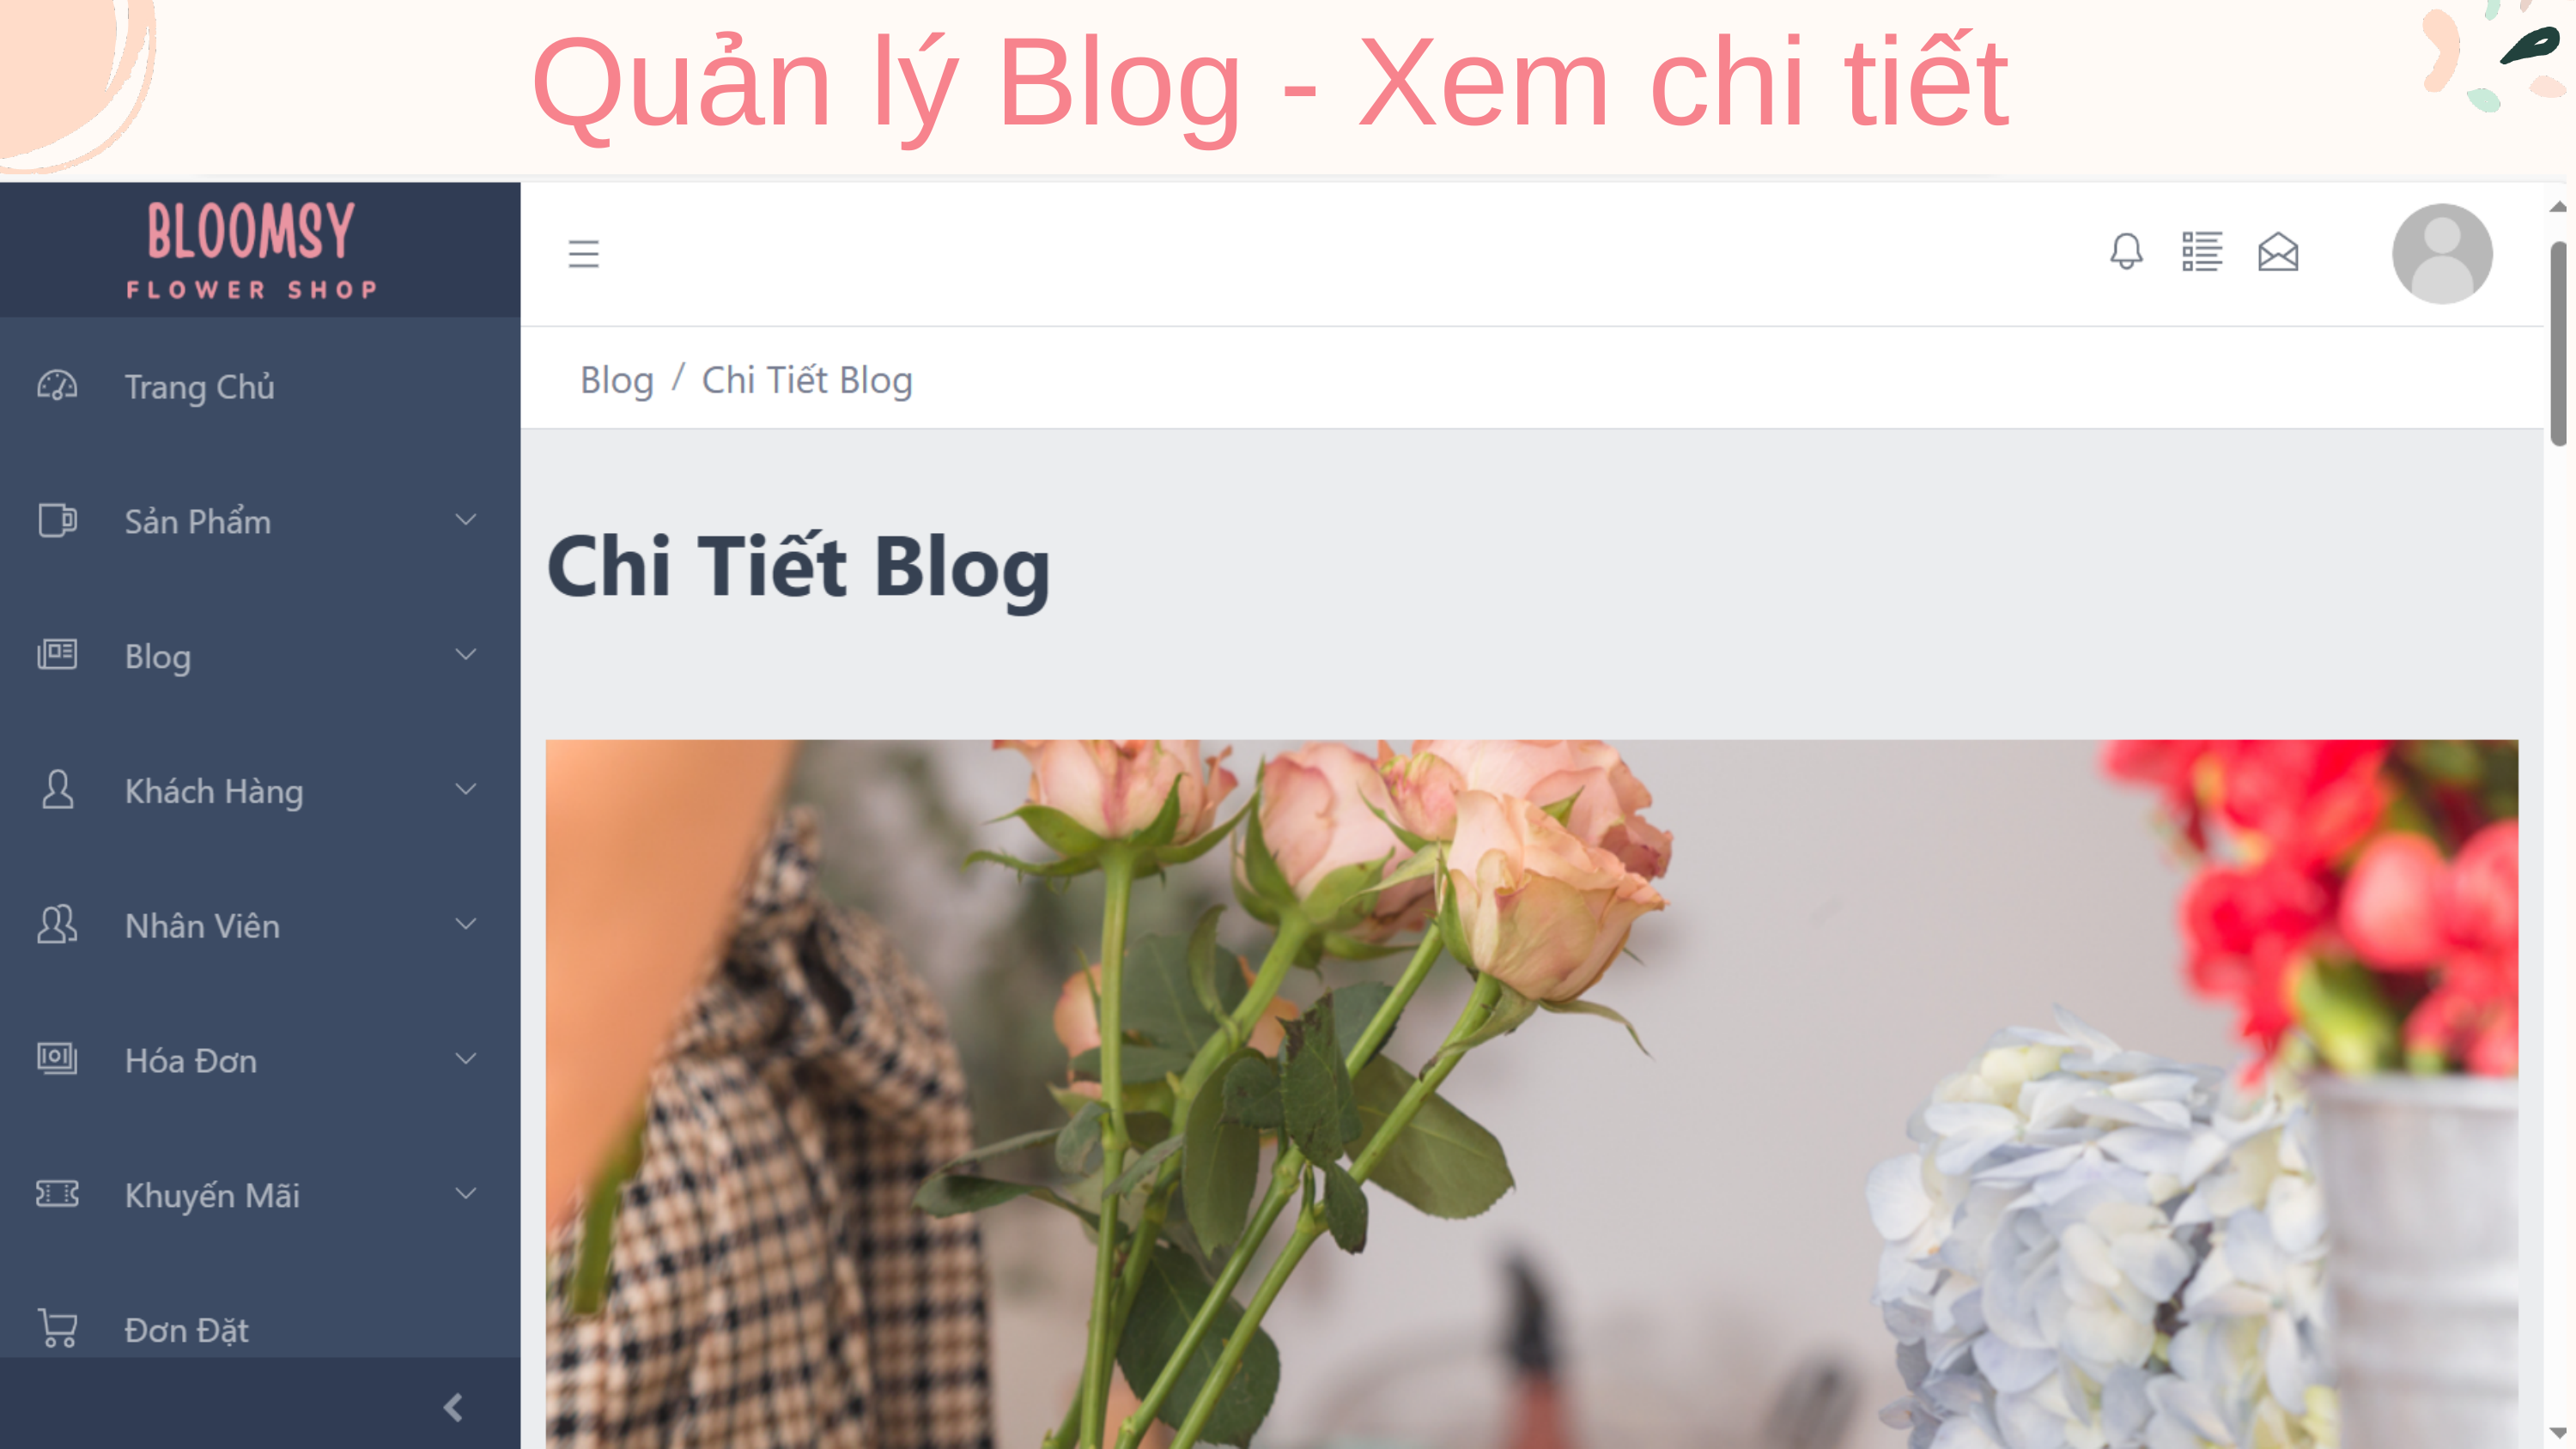

Quản lý Blog - Xem chi tiết